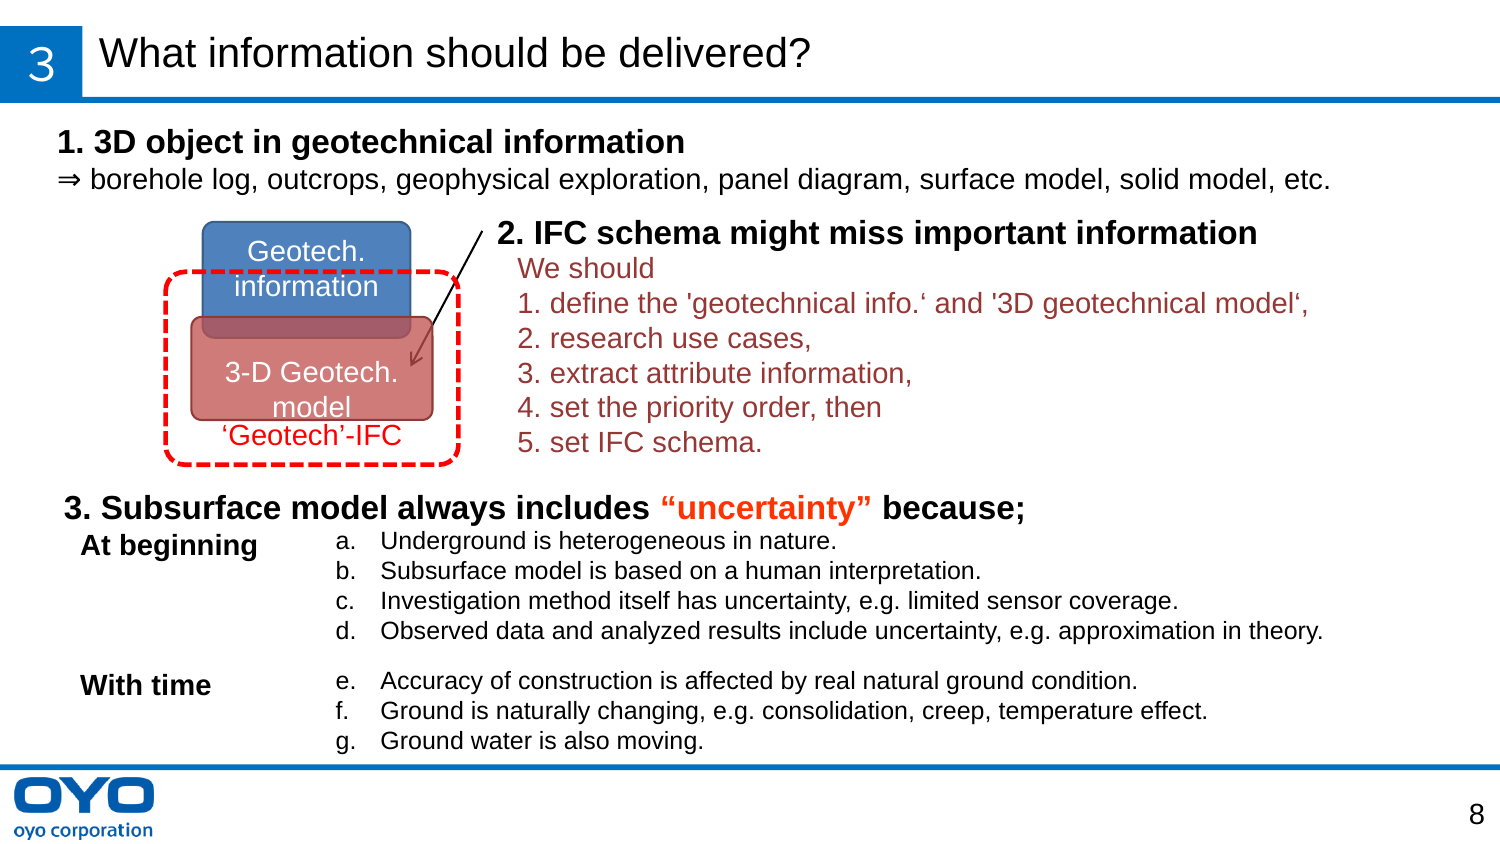

# What information should be delivered?
３
1. 3D object in geotechnical information
⇒ borehole log, outcrops, geophysical exploration, panel diagram, surface model, solid model, etc.
2. IFC schema might miss important information
Geotech. information
We should
1. define the 'geotechnical info.‘ and '3D geotechnical model‘,
2. research use cases,
3. extract attribute information,
4. set the priority order, then
5. set IFC schema.

‘Geotech’-IFC

3-D Geotech. model
3. Subsurface model always includes “uncertainty” because;
  At beginning

  With time
Underground is heterogeneous in nature.
Subsurface model is based on a human interpretation.
Investigation method itself has uncertainty, e.g. limited sensor coverage.
Observed data and analyzed results include uncertainty, e.g. approximation in theory.

Accuracy of construction is affected by real natural ground condition.
Ground is naturally changing, e.g. consolidation, creep, temperature effect.
Ground water is also moving.
8